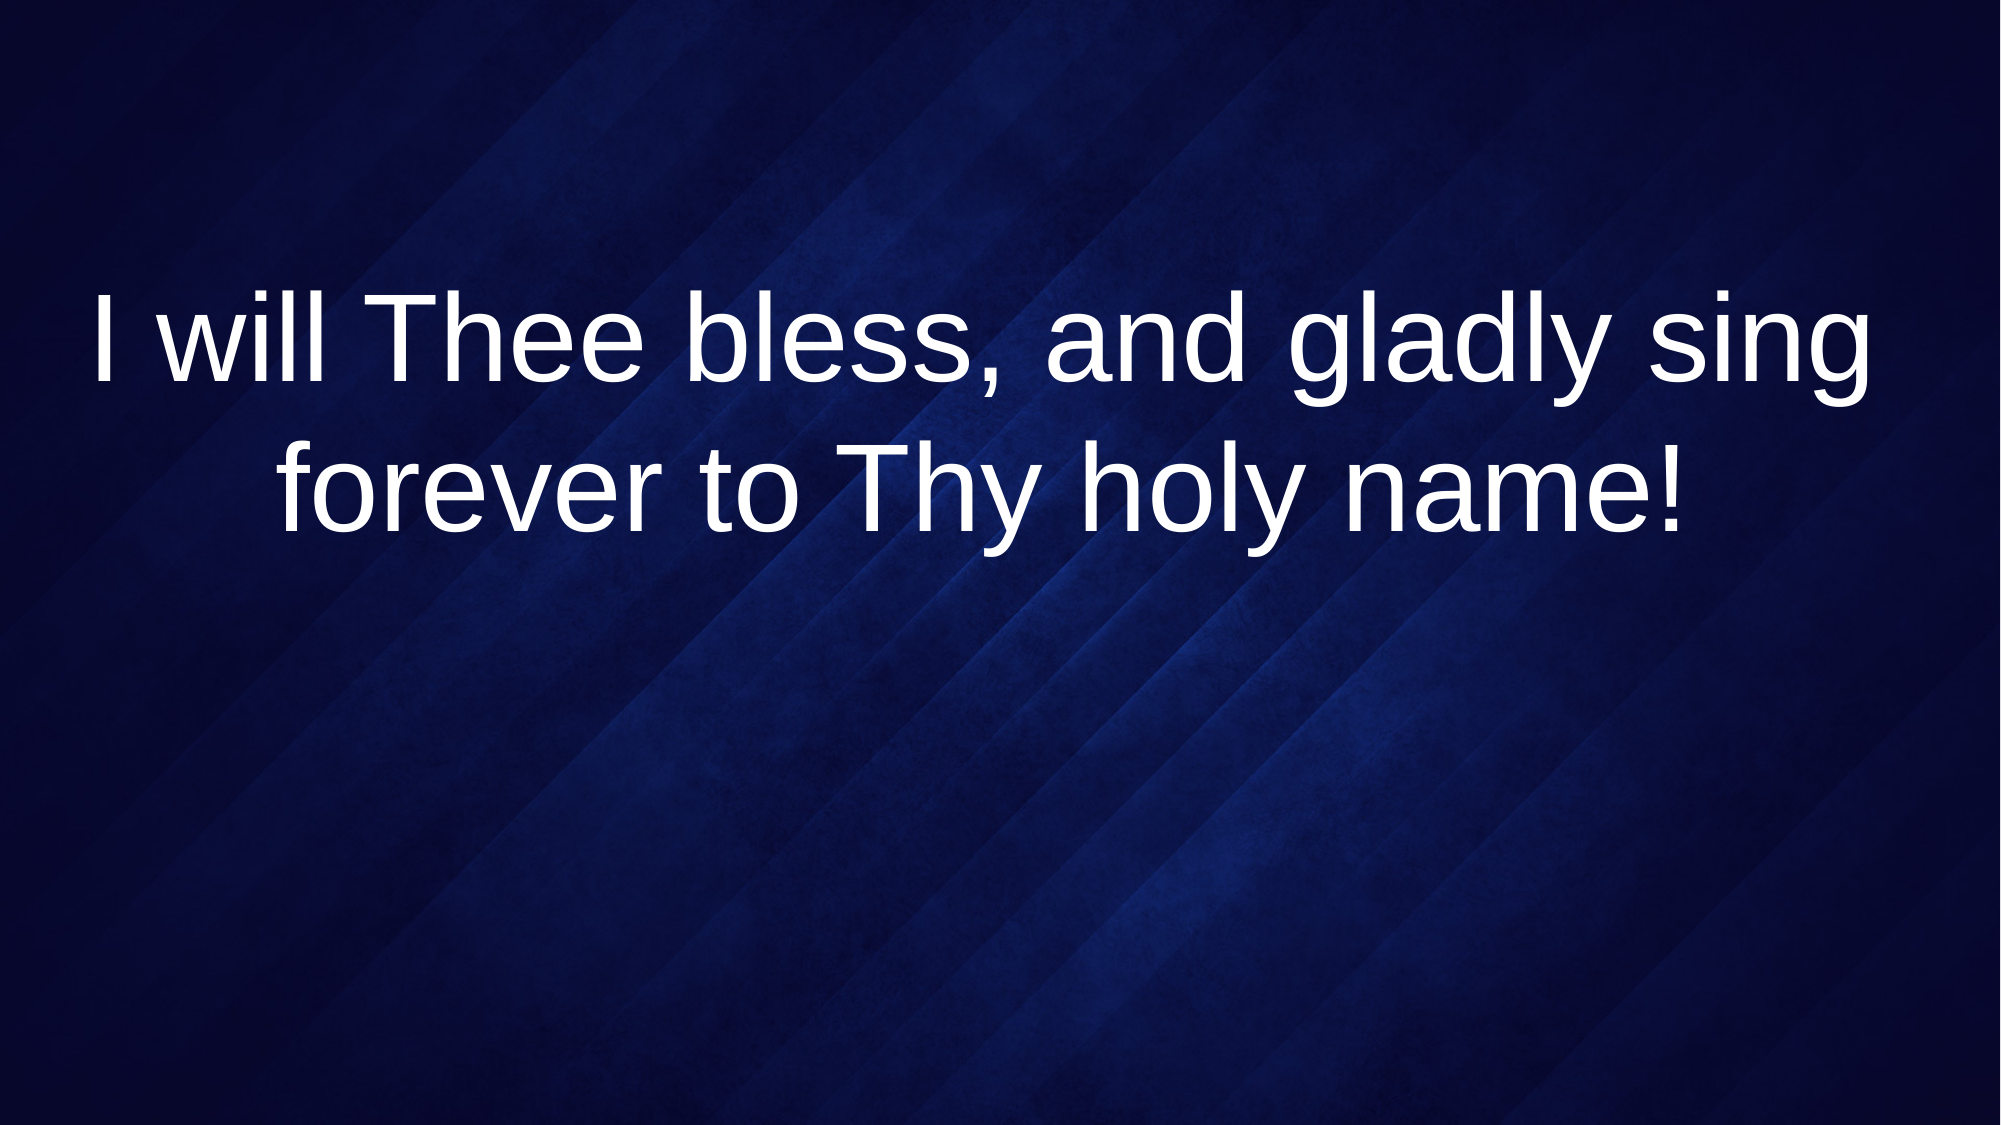

# I will Thee bless, and gladly sing forever to Thy holy name!